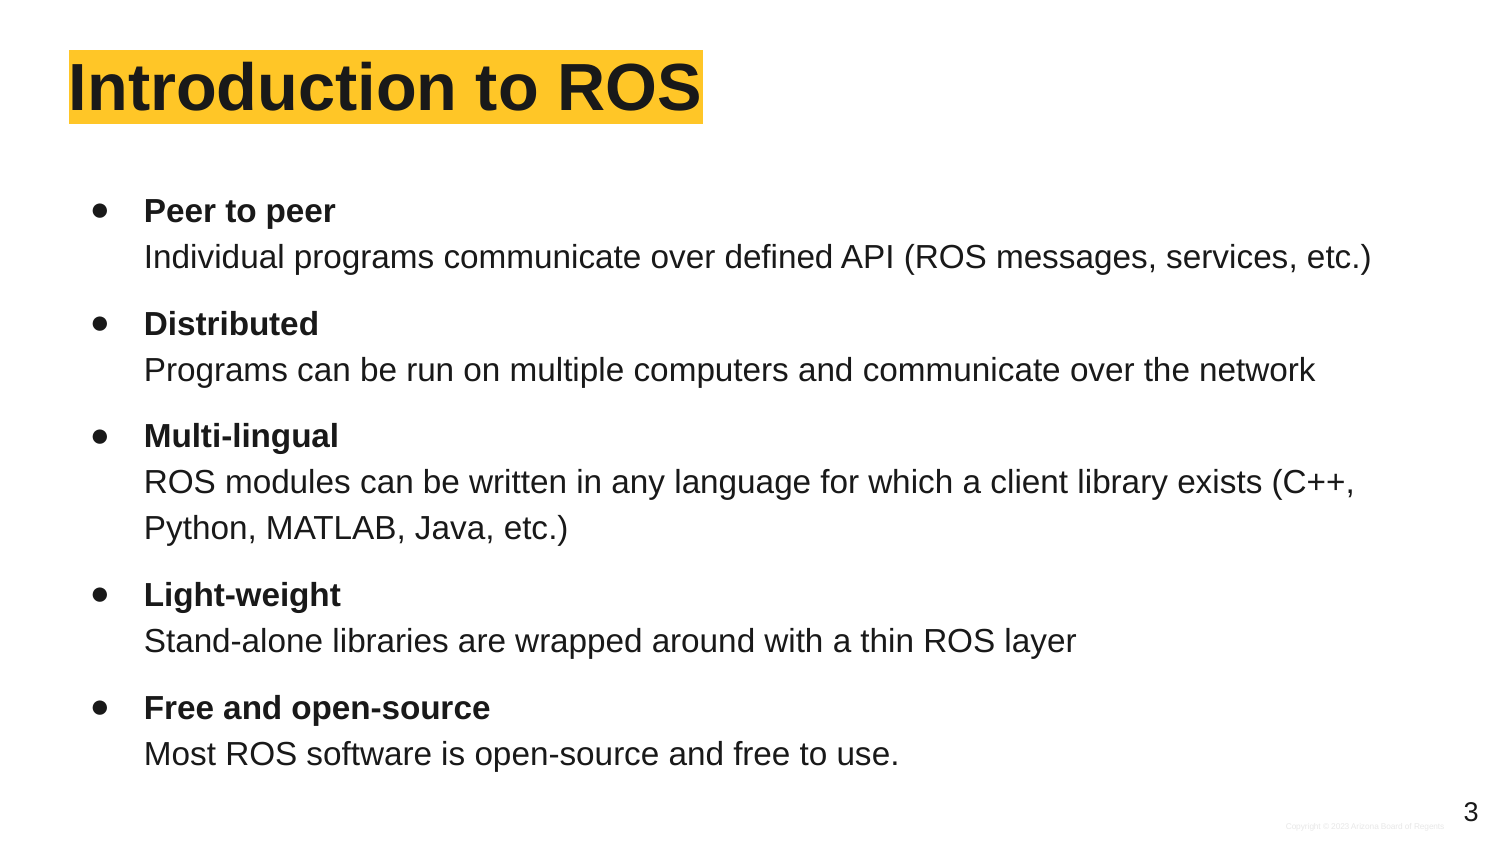

# Introduction to ROS

Peer to peer
Individual programs communicate over defined API (ROS messages, services, etc.)
Distributed
Programs can be run on multiple computers and communicate over the network
Multi-lingual
ROS modules can be written in any language for which a client library exists (C++, Python, MATLAB, Java, etc.)
Light-weight
Stand-alone libraries are wrapped around with a thin ROS layer
Free and open-source
Most ROS software is open-source and free to use.
3